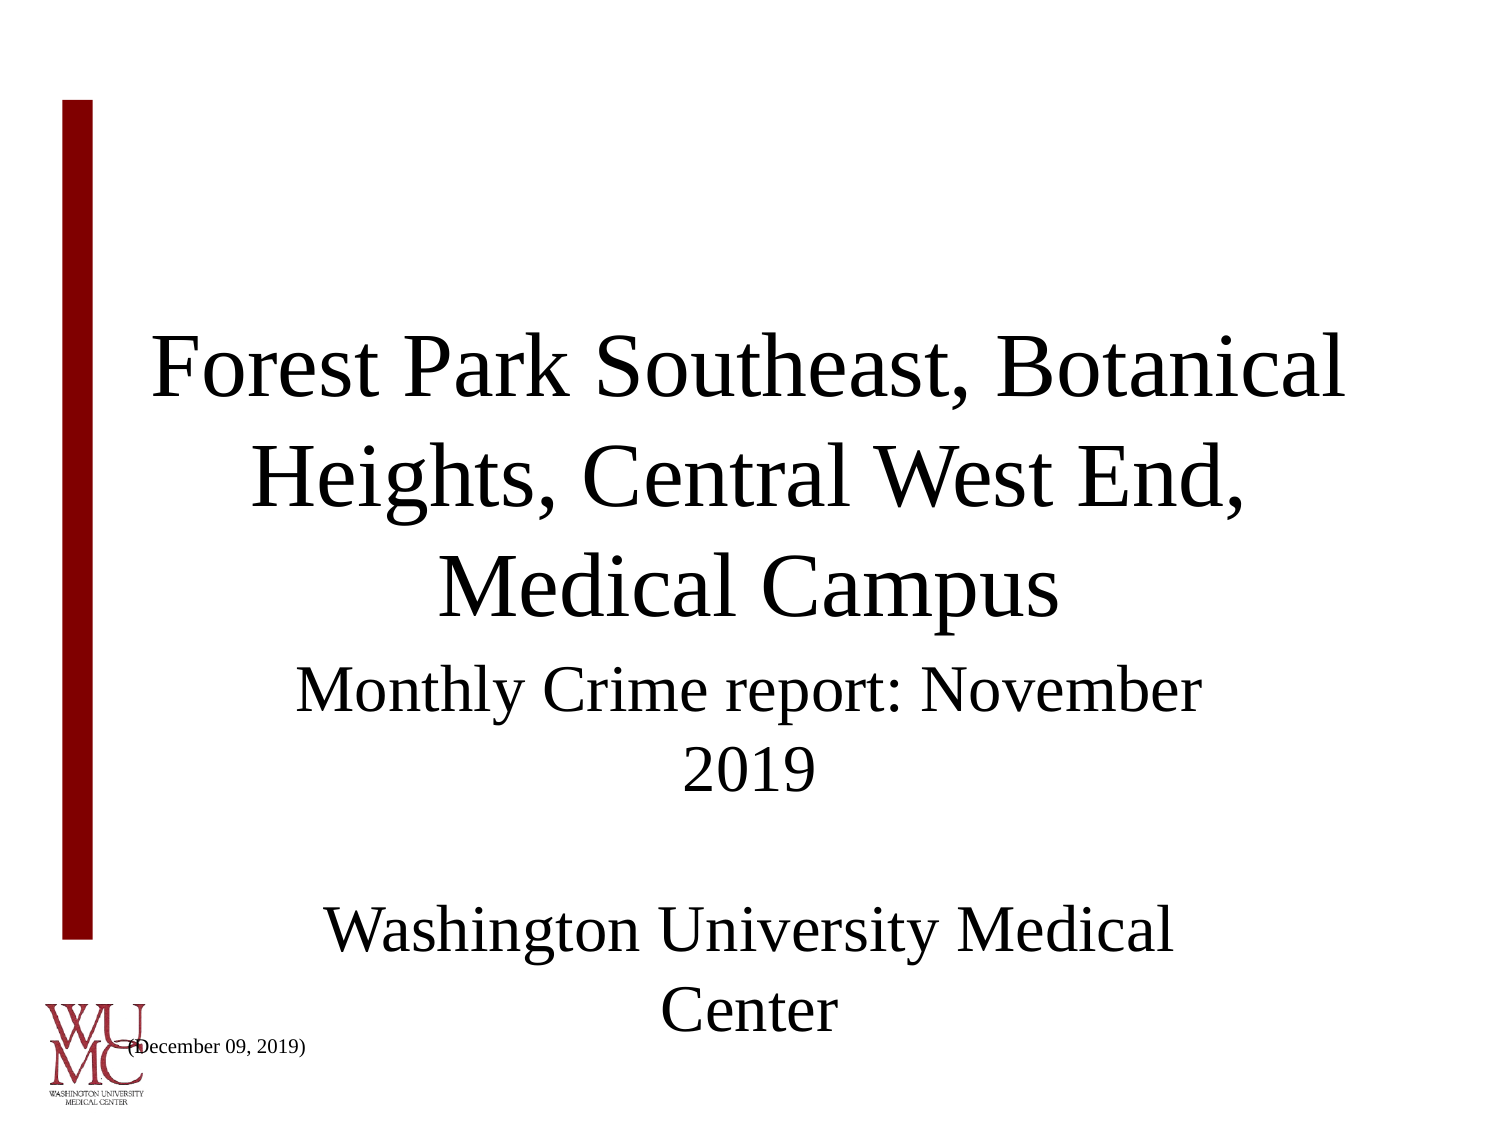

# Forest Park Southeast, Botanical Heights, Central West End, Medical Campus
Monthly Crime report: November 2019
Washington University Medical Center
(December 09, 2019)